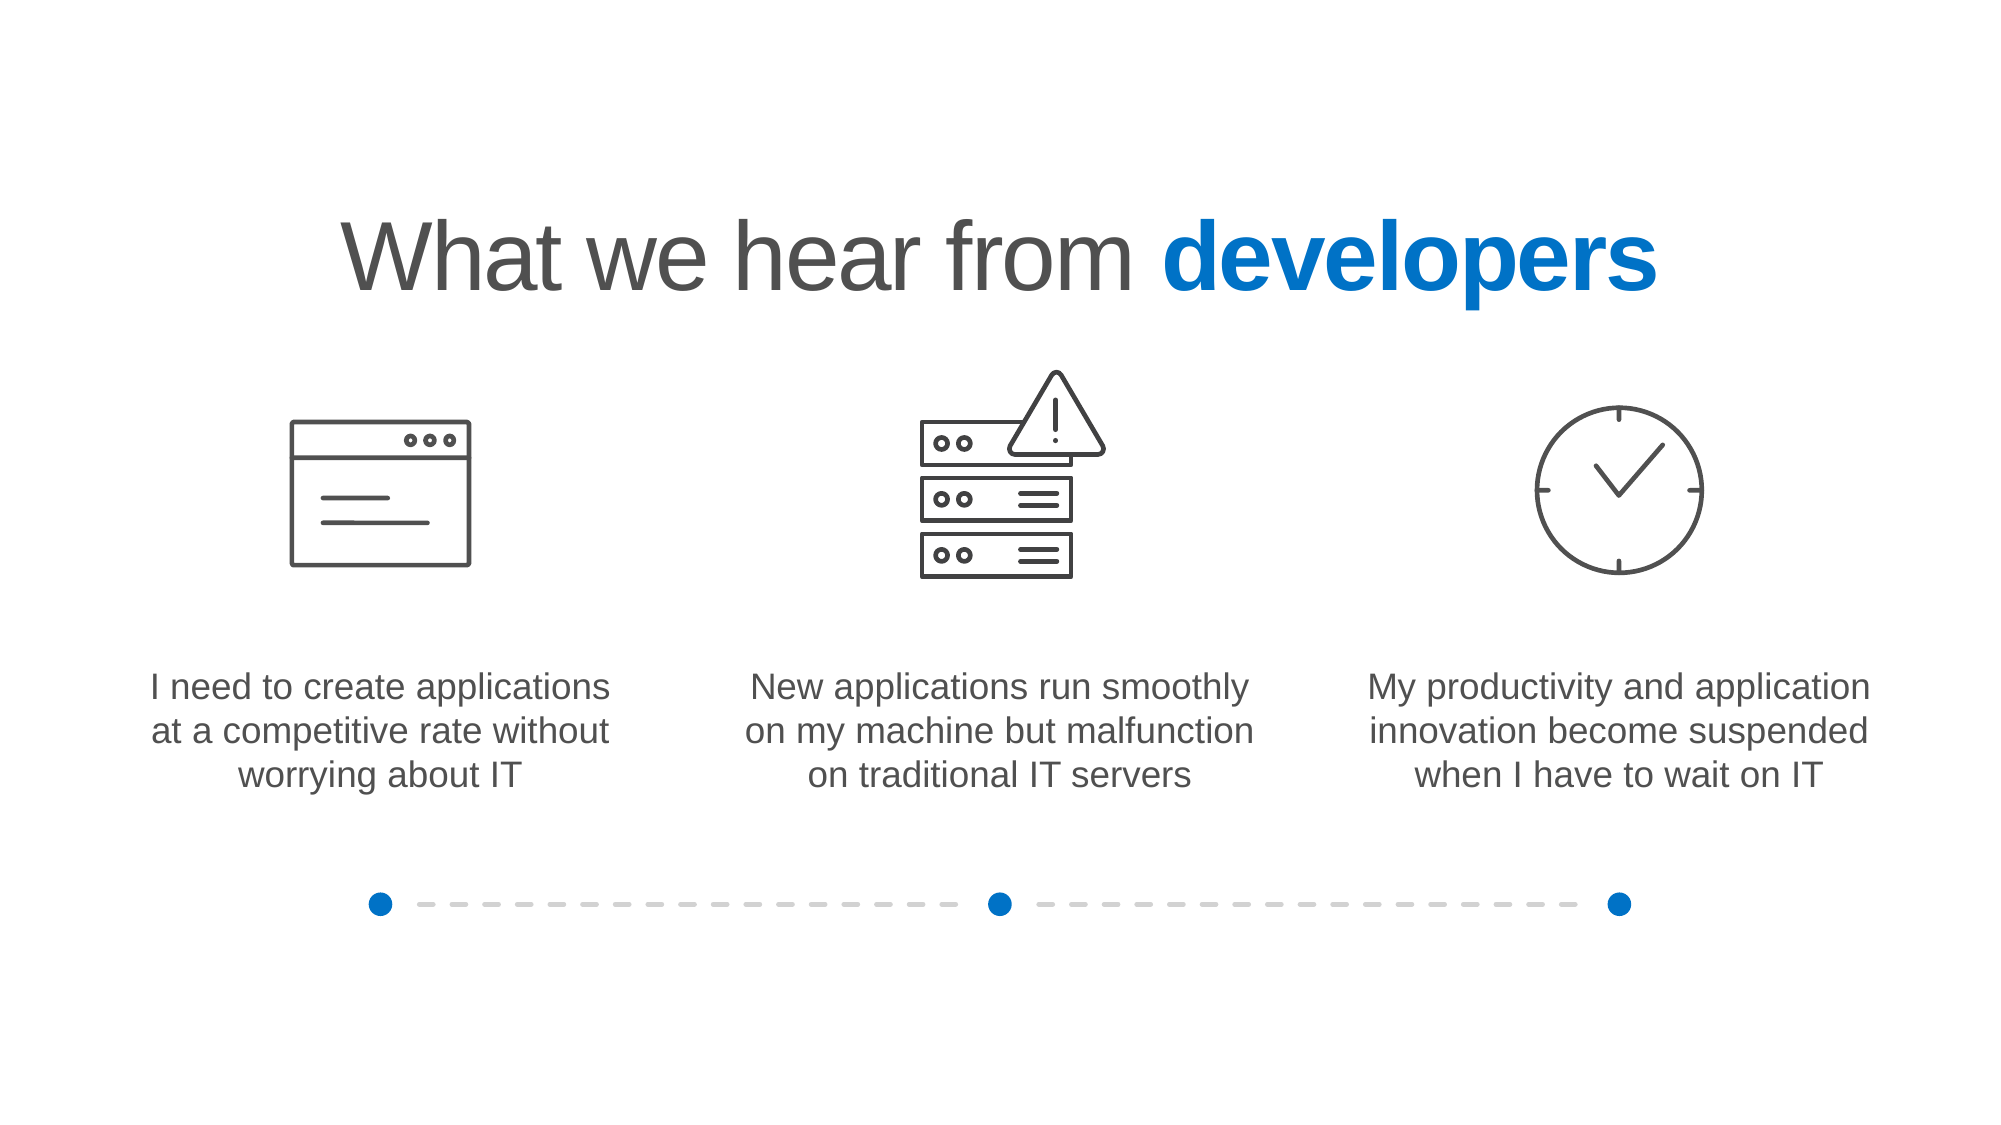

# What we hear from developers

I need to create applications at a competitive rate without worrying about IT
New applications run smoothly on my machine but malfunction on traditional IT servers
My productivity and application innovation become suspended when I have to wait on IT